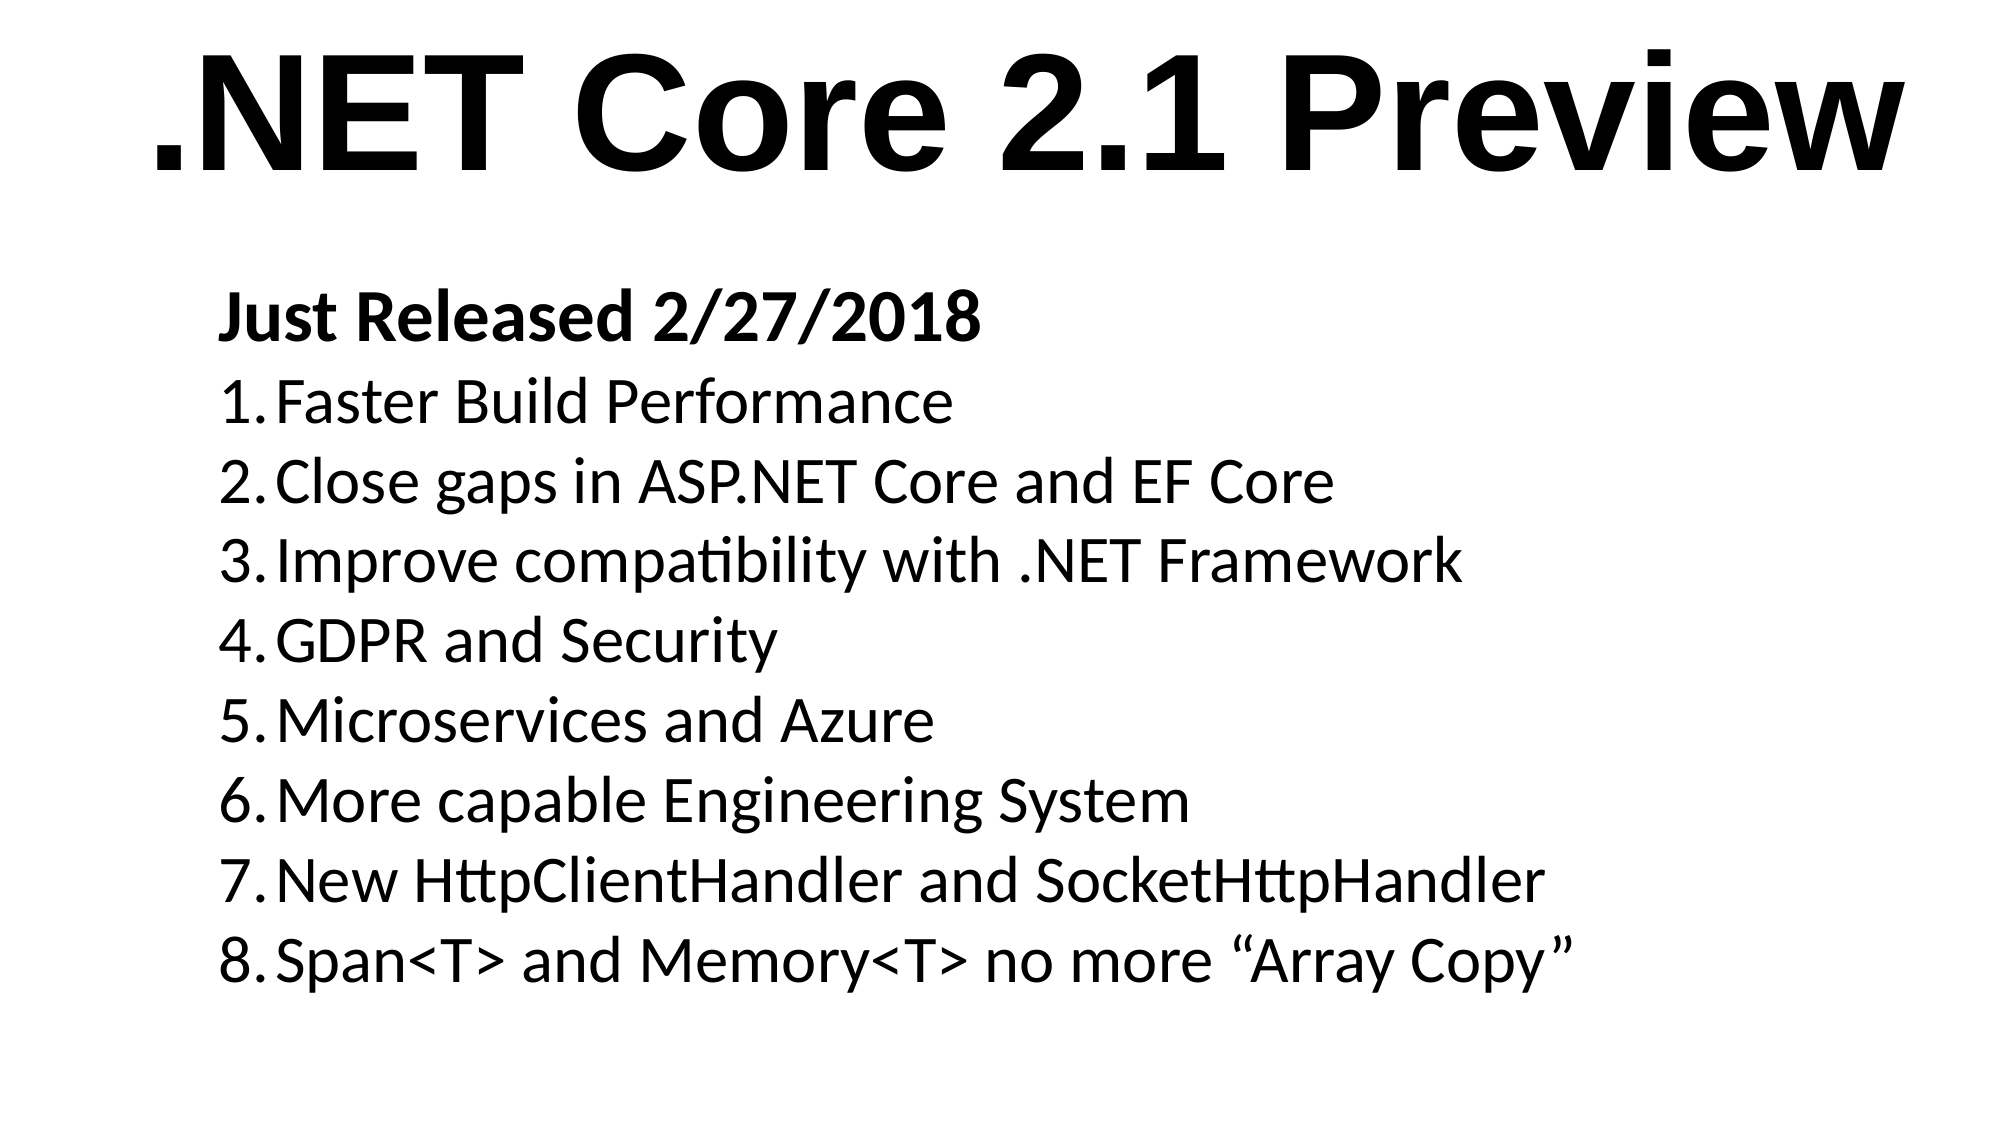

# .NET Core 2.1 Preview
Just Released 2/27/2018
Faster Build Performance
Close gaps in ASP.NET Core and EF Core
Improve compatibility with .NET Framework
GDPR and Security
Microservices and Azure
More capable Engineering System
New HttpClientHandler and SocketHttpHandler
Span<T> and Memory<T> no more “Array Copy”